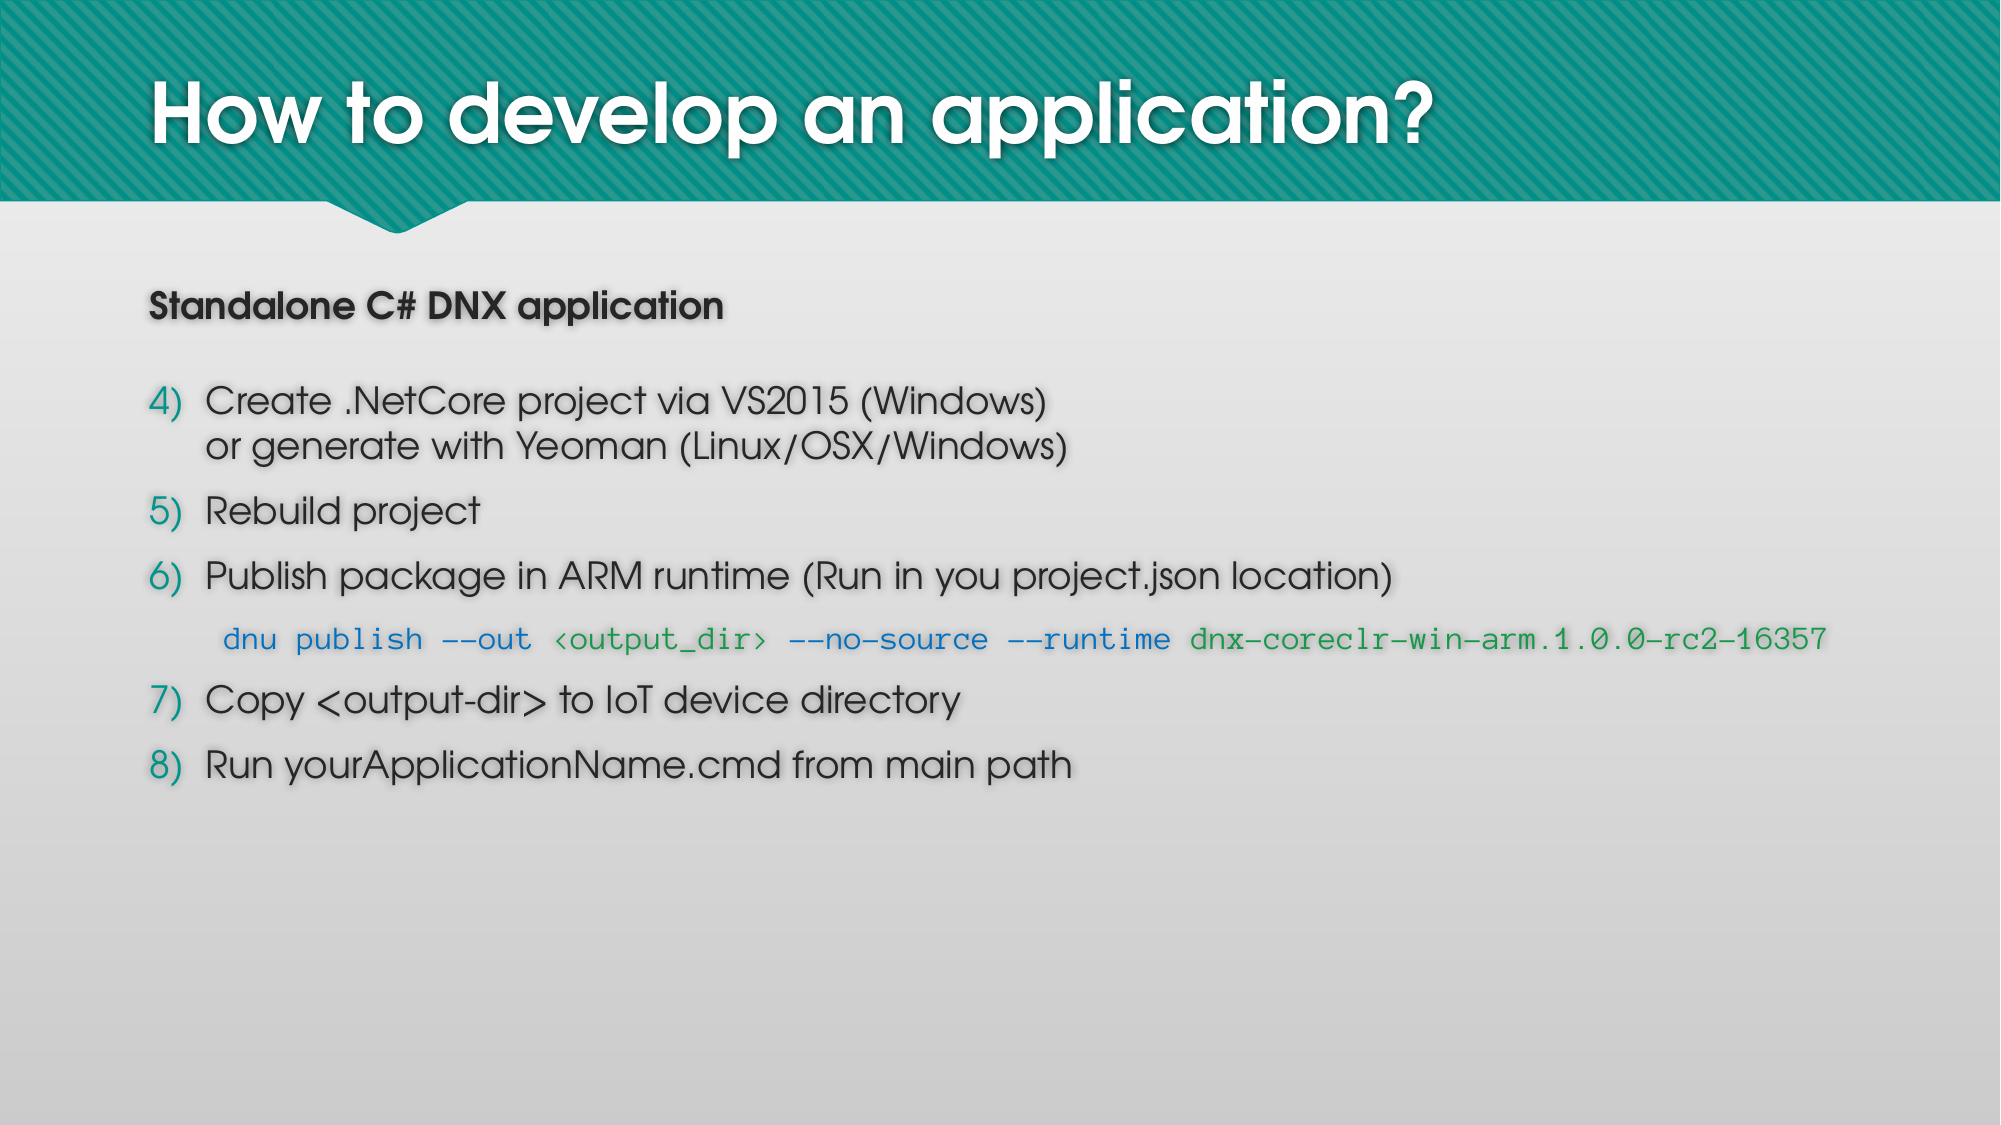

# How to develop an application?
Standalone C# DNX application
Create .NetCore project via VS2015 (Windows)
or generate with Yeoman (Linux/OSX/Windows)
Rebuild project
Publish package in ARM runtime (Run in you project.json location)
dnu publish --out <output_dir> --no-source --runtime dnx-coreclr-win-arm.1.0.0-rc2-16357
Copy <output-dir> to IoT device directory
Run yourApplicationName.cmd from main path